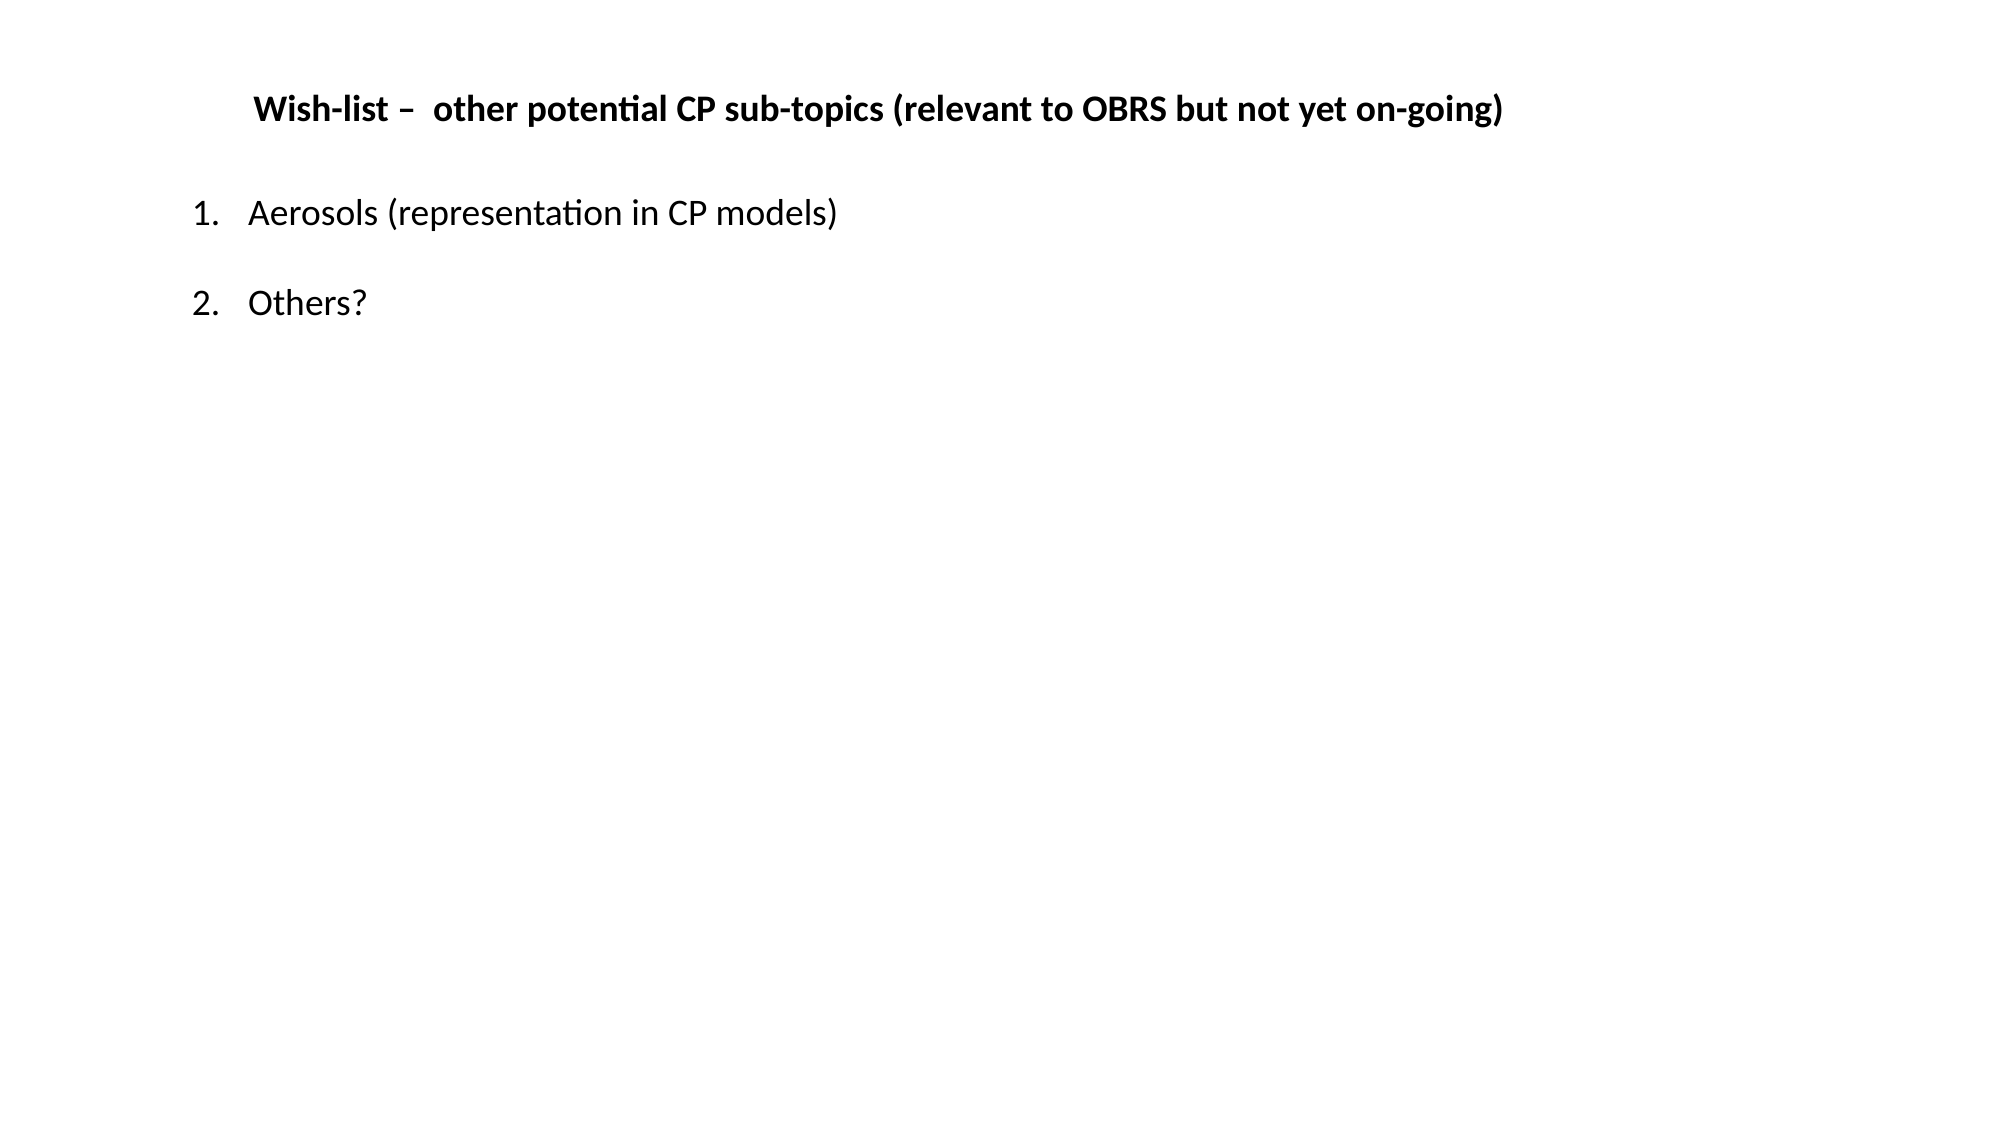

Wish-list –  other potential CP sub-topics (relevant to OBRS but not yet on-going)
Aerosols (representation in CP models)

Others?